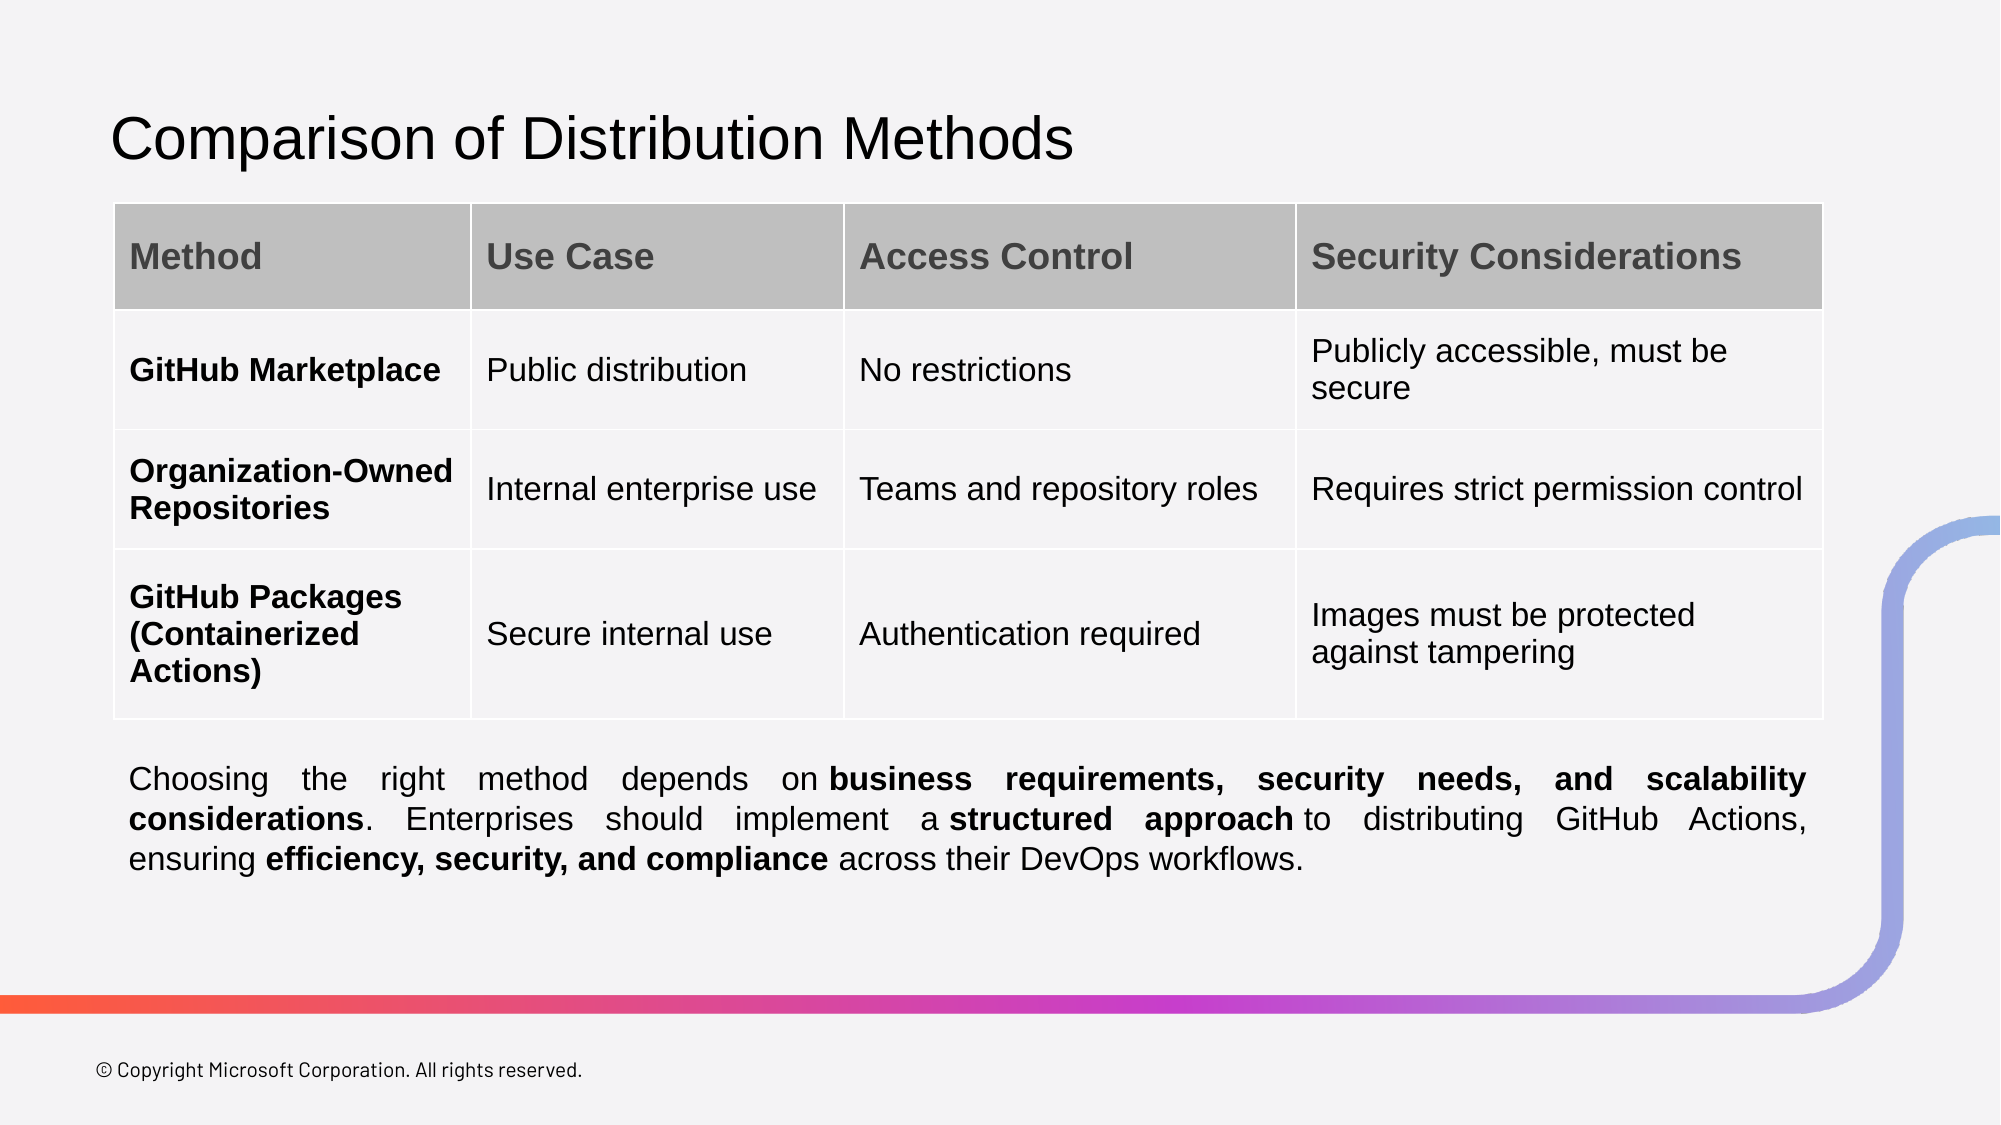

# Comparison of Distribution Methods
| Method | Use Case | Access Control | Security Considerations |
| --- | --- | --- | --- |
| GitHub Marketplace | Public distribution | No restrictions | Publicly accessible, must be secure |
| Organization-Owned Repositories | Internal enterprise use | Teams and repository roles | Requires strict permission control |
| GitHub Packages (Containerized Actions) | Secure internal use | Authentication required | Images must be protected against tampering |
Choosing the right method depends on business requirements, security needs, and scalability considerations. Enterprises should implement a structured approach to distributing GitHub Actions, ensuring efficiency, security, and compliance across their DevOps workflows.
© Copyright Microsoft Corporation. All rights reserved.